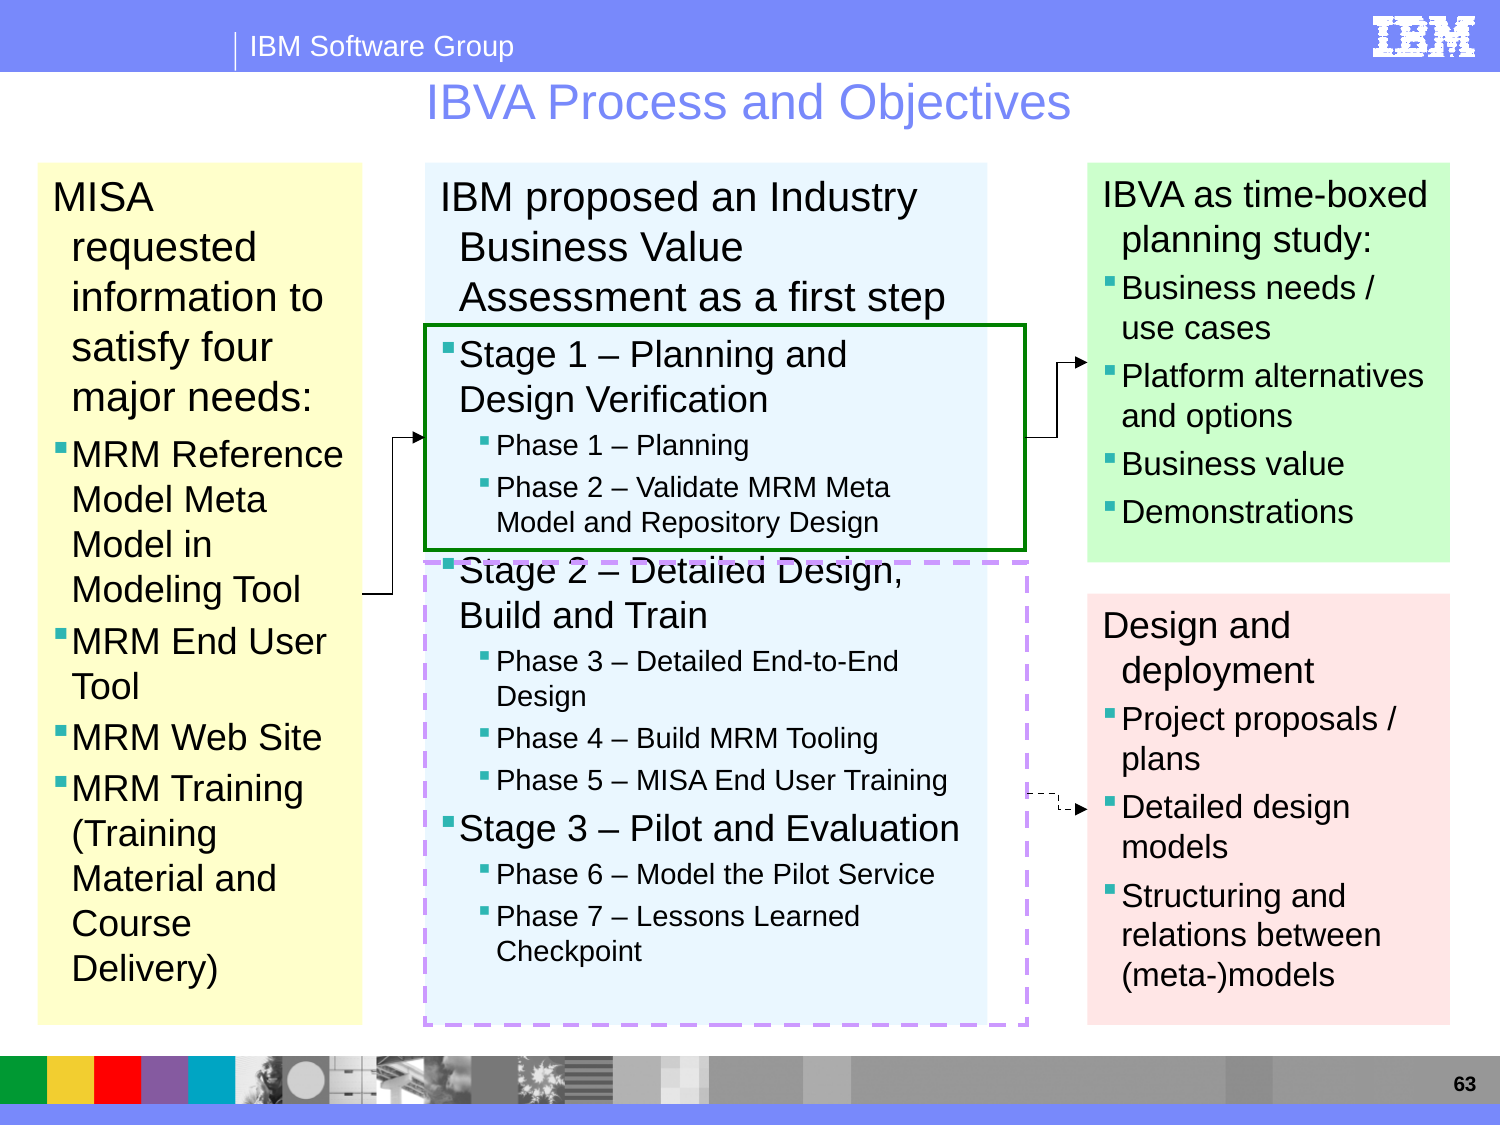

IBVA Process and Objectives
MISA requested information to satisfy four major needs:
MRM Reference Model Meta Model in Modeling Tool
MRM End User Tool
MRM Web Site
MRM Training (Training Material and Course Delivery)
IBM proposed an Industry Business Value Assessment as a first step
Stage 1 – Planning and Design Verification
Phase 1 – Planning
Phase 2 – Validate MRM Meta Model and Repository Design
Stage 2 – Detailed Design, Build and Train
Phase 3 – Detailed End-to-End Design
Phase 4 – Build MRM Tooling
Phase 5 – MISA End User Training
Stage 3 – Pilot and Evaluation
Phase 6 – Model the Pilot Service
Phase 7 – Lessons Learned Checkpoint
IBVA as time-boxed planning study:
Business needs / use cases
Platform alternatives and options
Business value
Demonstrations

Design and deployment
Project proposals / plans
Detailed design models
Structuring and relations between (meta-)models
63